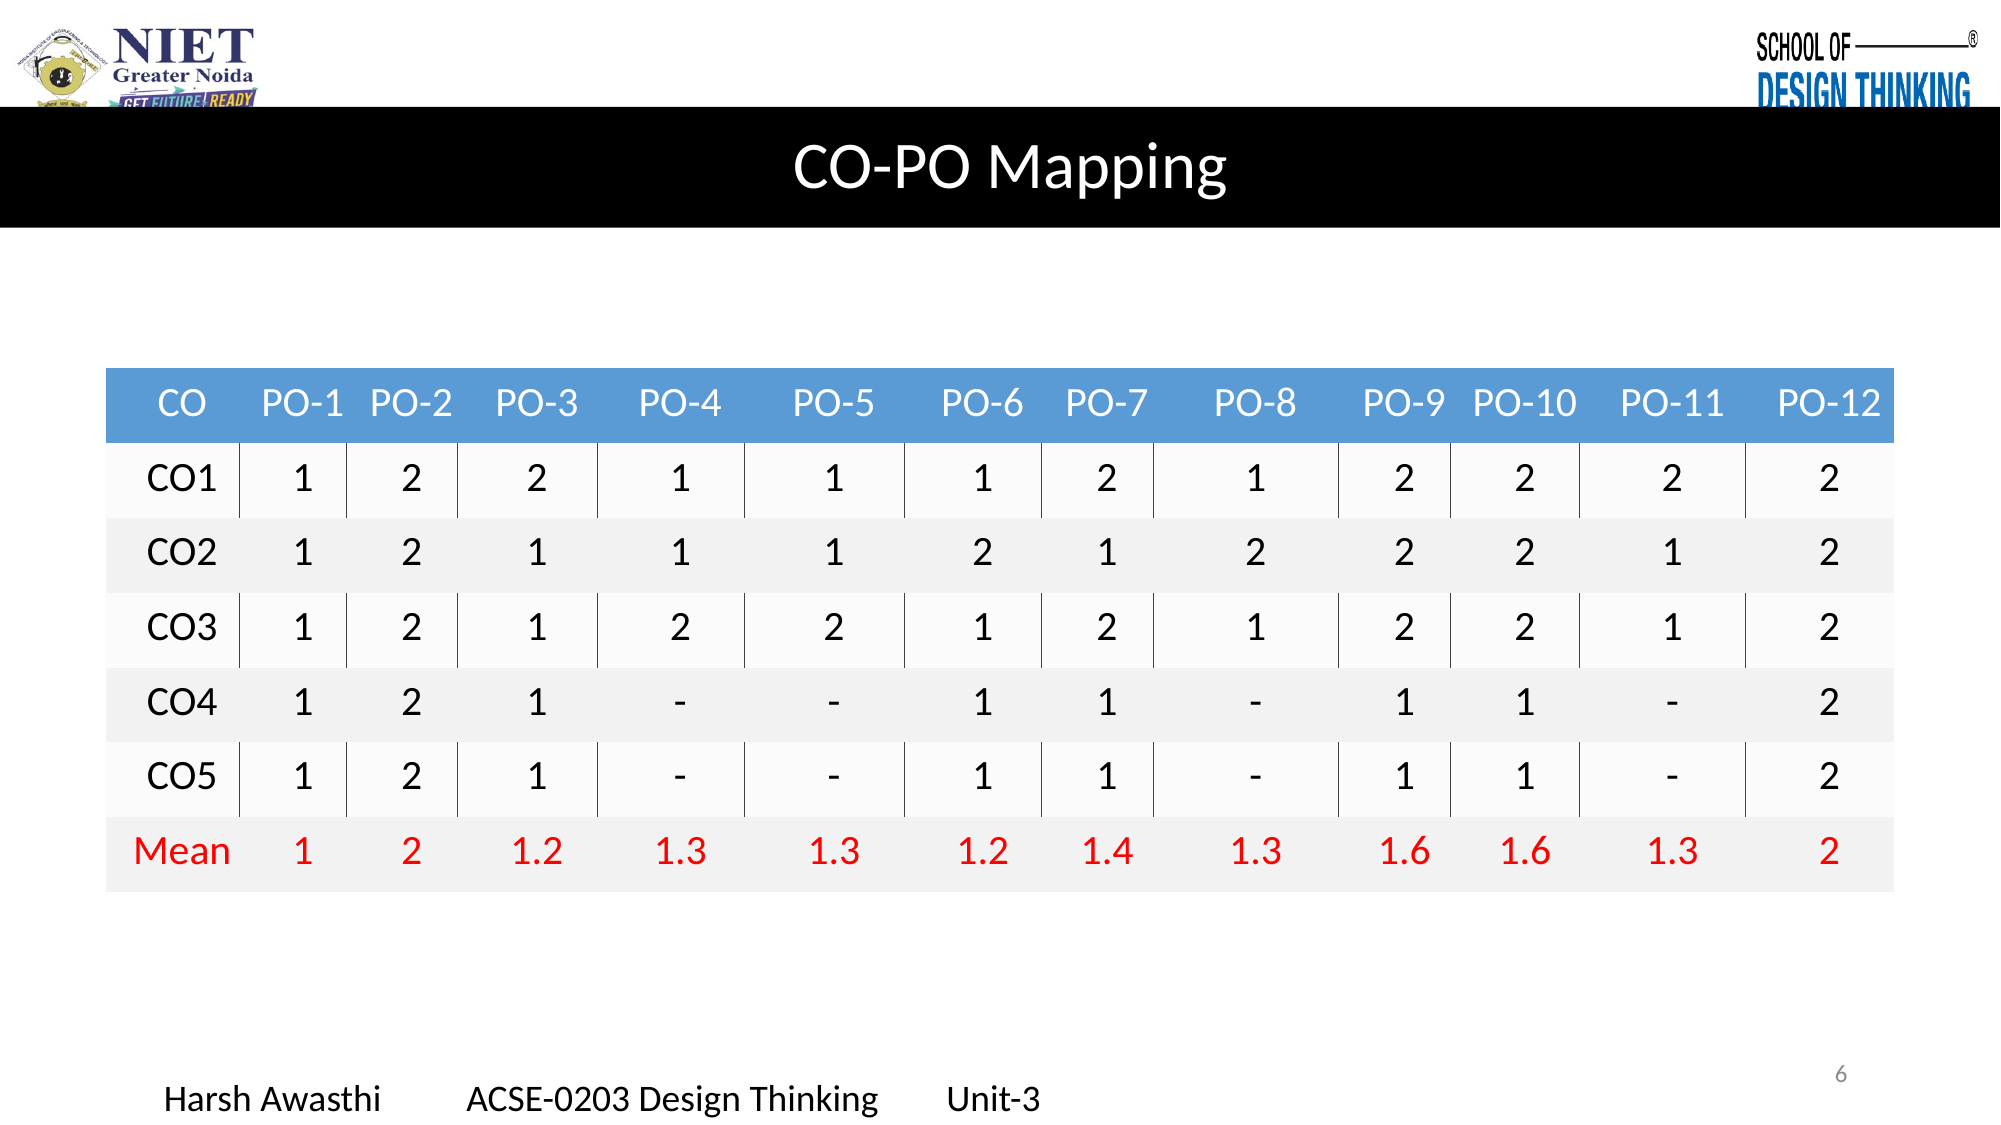

# CO-PO Mapping

| CO | PO-1 | PO-2 | PO-3 | PO-4 | PO-5 | PO-6 | PO-7 | PO-8 | PO-9 | PO-10 | PO-11 | PO-12 |
| --- | --- | --- | --- | --- | --- | --- | --- | --- | --- | --- | --- | --- |
| CO1 | 1 | 2 | 2 | 1 | 1 | 1 | 2 | 1 | 2 | 2 | 2 | 2 |
| CO2 | 1 | 2 | 1 | 1 | 1 | 2 | 1 | 2 | 2 | 2 | 1 | 2 |
| CO3 | 1 | 2 | 1 | 2 | 2 | 1 | 2 | 1 | 2 | 2 | 1 | 2 |
| CO4 | 1 | 2 | 1 | - | - | 1 | 1 | - | 1 | 1 | - | 2 |
| CO5 | 1 | 2 | 1 | - | - | 1 | 1 | - | 1 | 1 | - | 2 |
| Mean | 1 | 2 | 1.2 | 1.3 | 1.3 | 1.2 | 1.4 | 1.3 | 1.6 | 1.6 | 1.3 | 2 |
6
Harsh Awasthi          ACSE-0203 Design Thinking        Unit-3